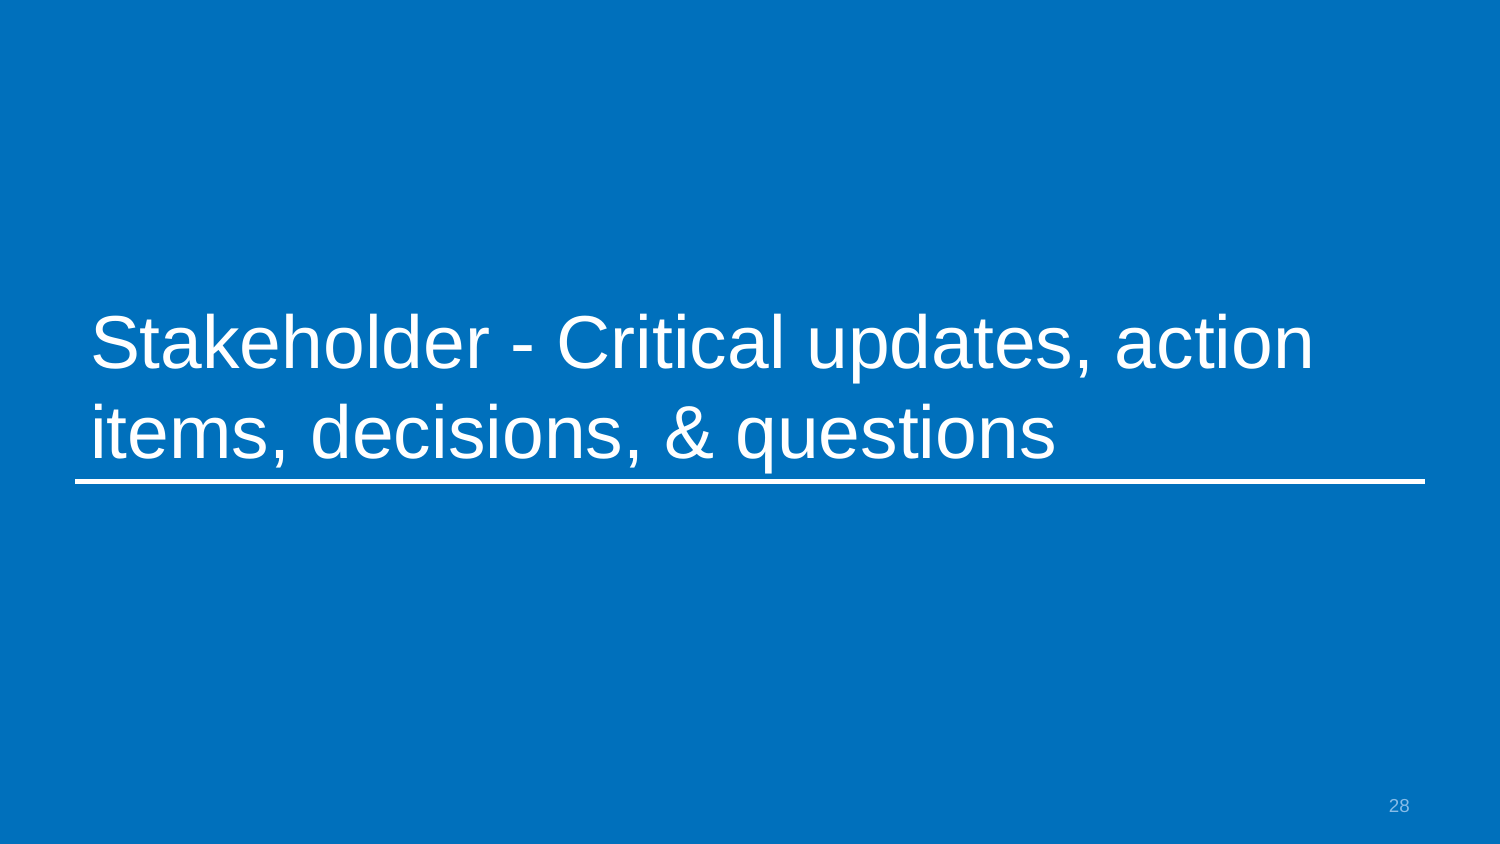

# Stakeholder - Critical updates, action items, decisions, & questions
28